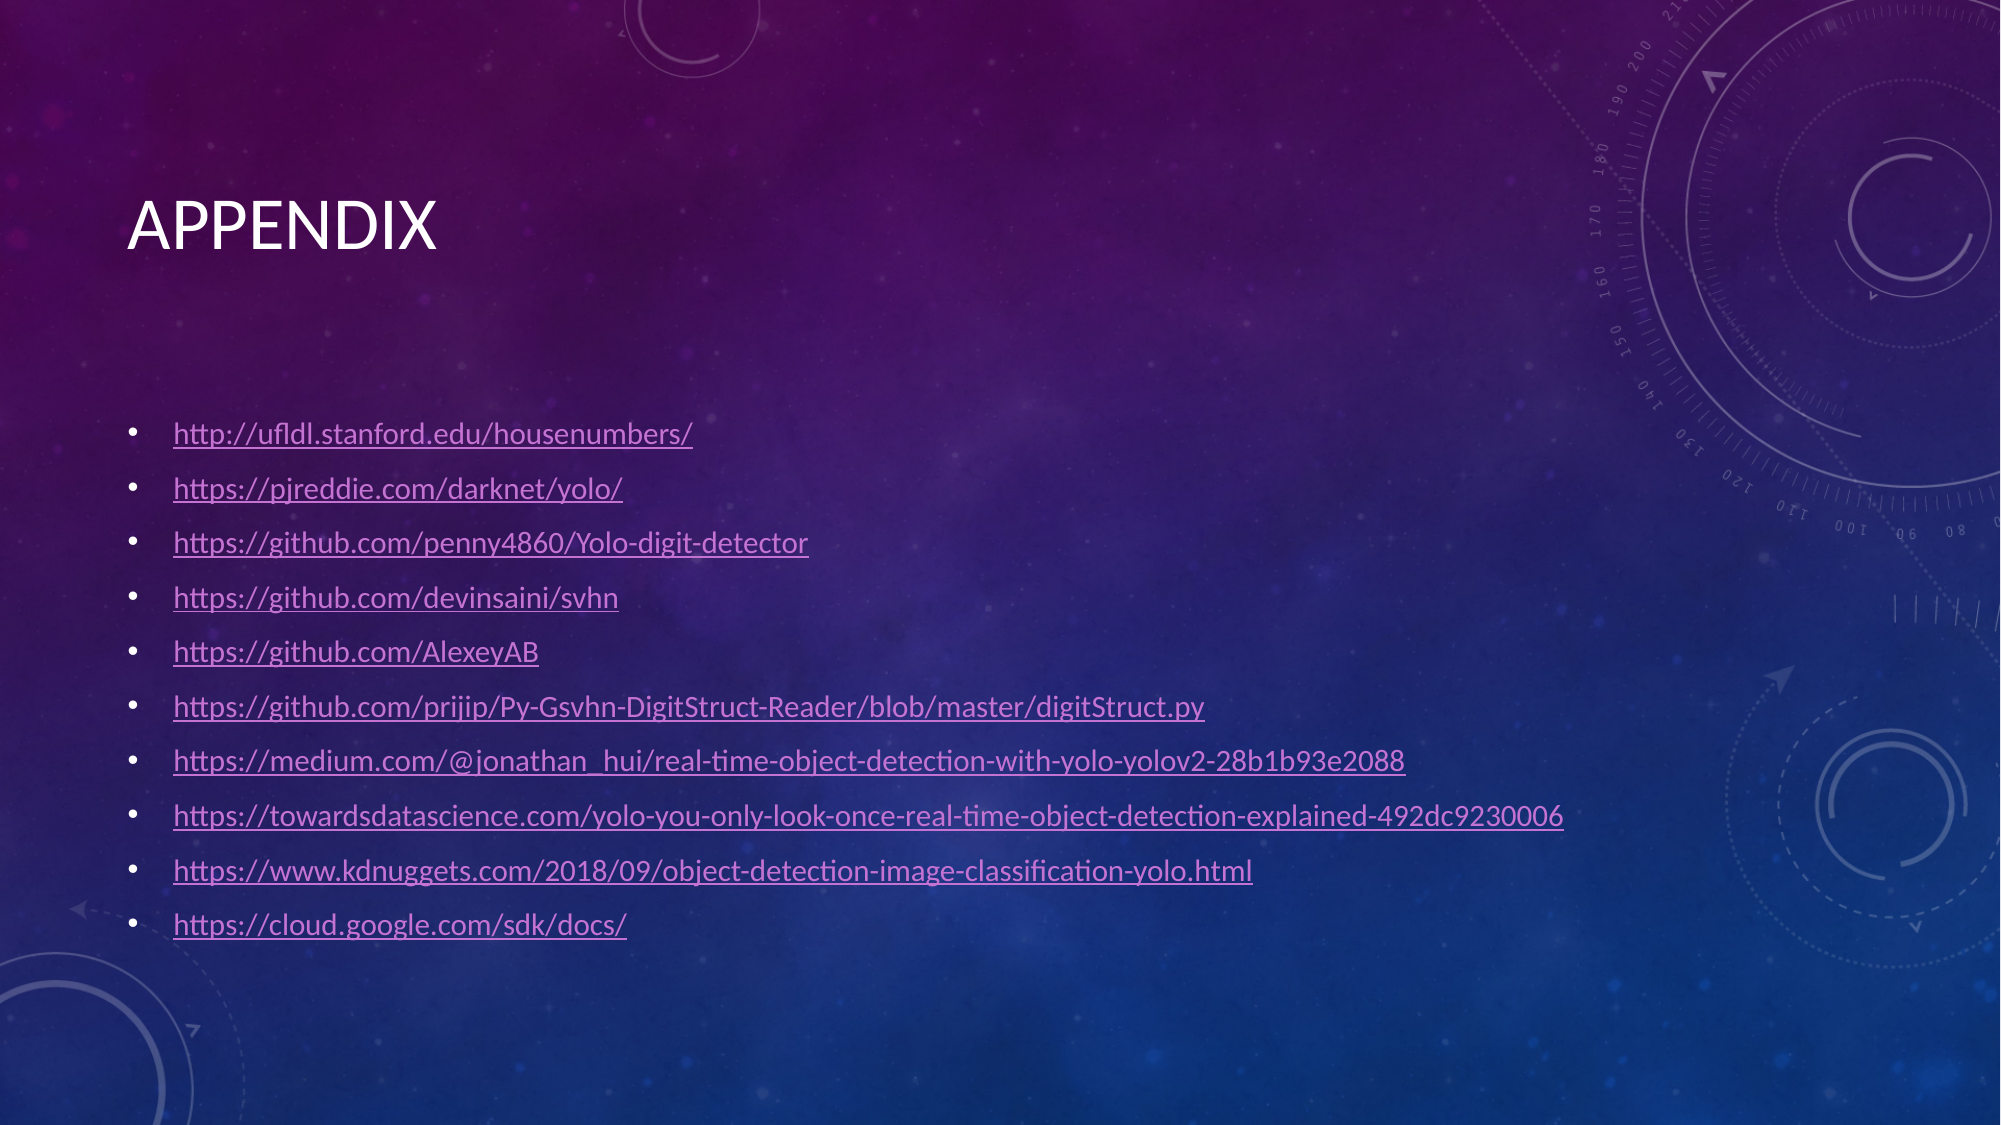

# Appendix

http://ufldl.stanford.edu/housenumbers/
https://pjreddie.com/darknet/yolo/
https://github.com/penny4860/Yolo-digit-detector
https://github.com/devinsaini/svhn
https://github.com/AlexeyAB
https://github.com/prijip/Py-Gsvhn-DigitStruct-Reader/blob/master/digitStruct.py
https://medium.com/@jonathan_hui/real-time-object-detection-with-yolo-yolov2-28b1b93e2088
https://towardsdatascience.com/yolo-you-only-look-once-real-time-object-detection-explained-492dc9230006
https://www.kdnuggets.com/2018/09/object-detection-image-classification-yolo.html
https://cloud.google.com/sdk/docs/